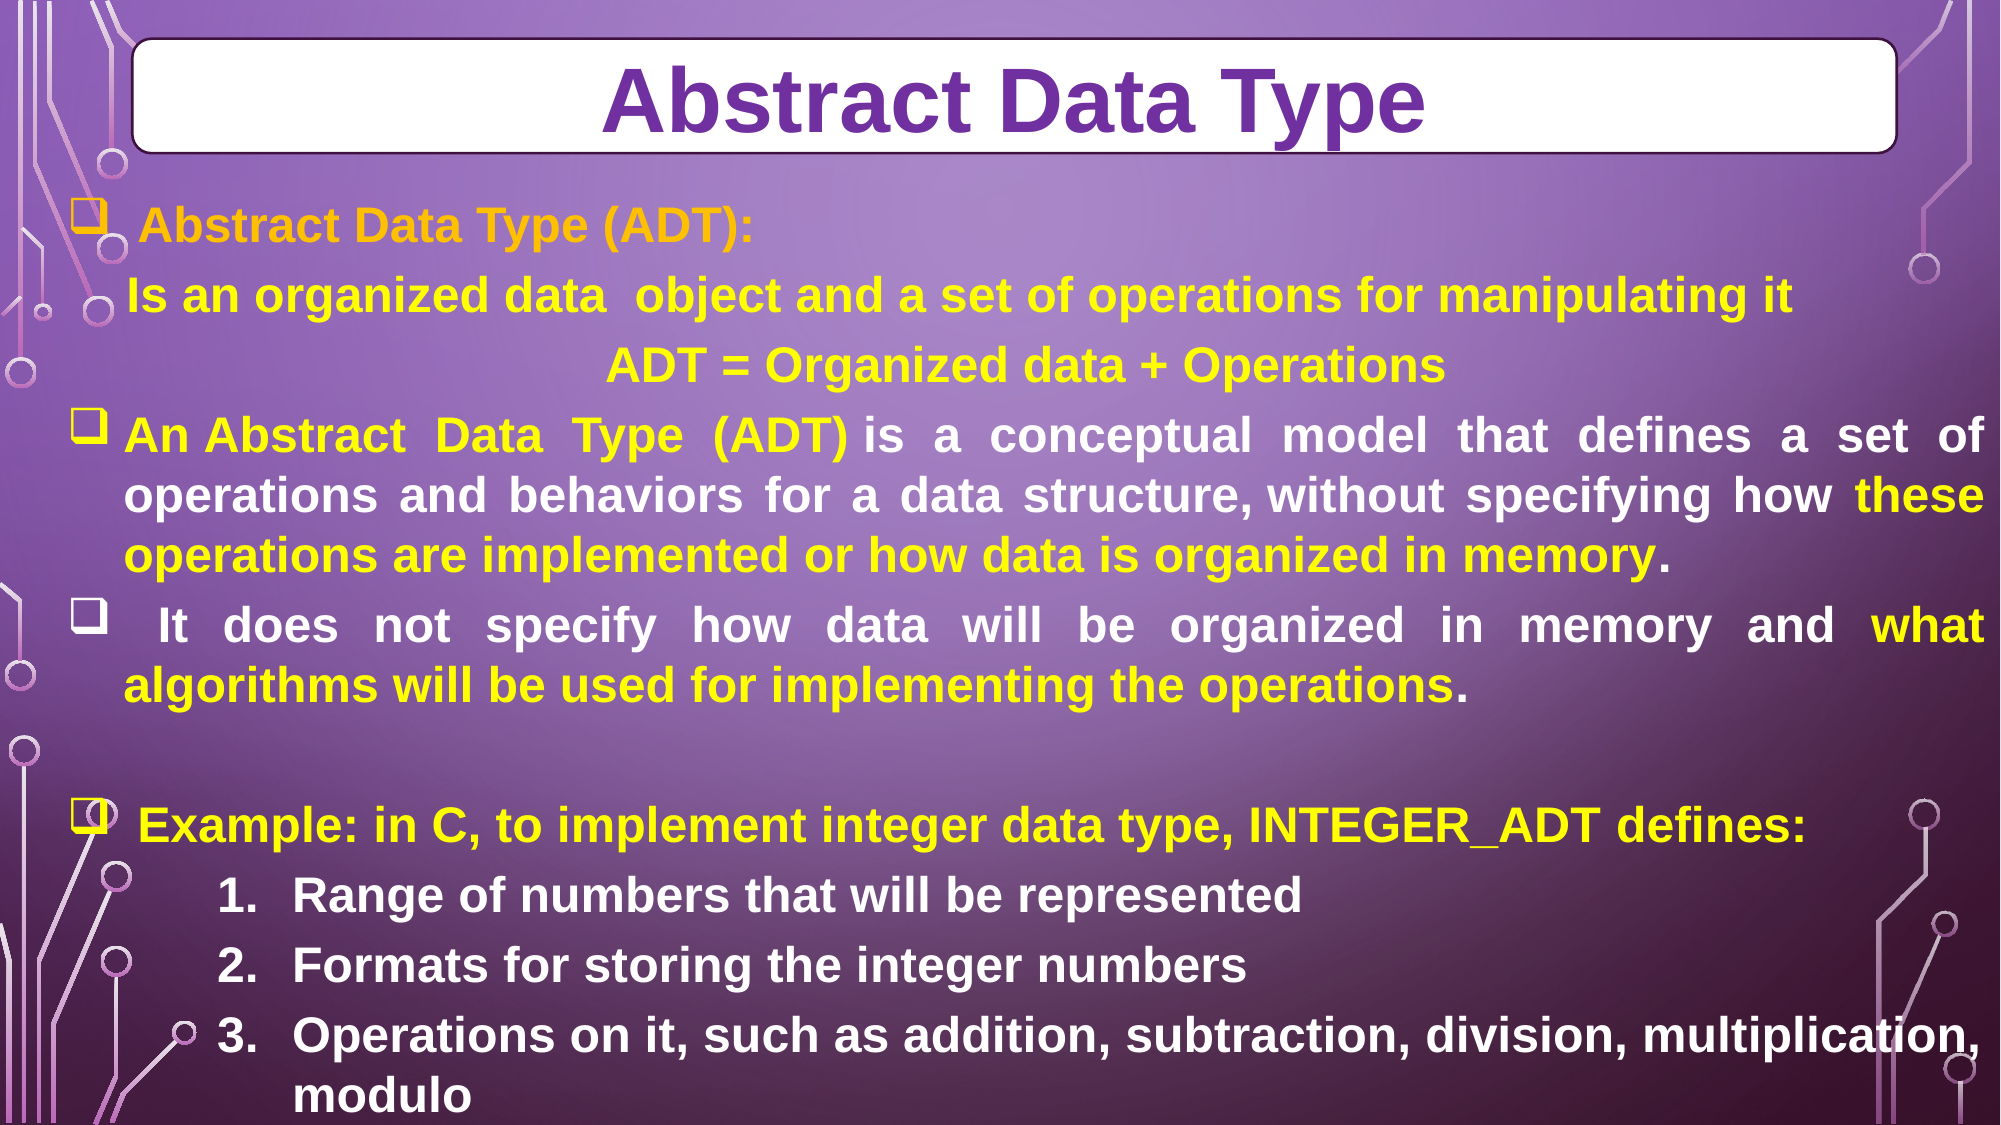

Abstract Data Type
 Abstract Data Type (ADT):
Is an organized data  object and a set of operations for manipulating it
ADT = Organized data + Operations
An Abstract Data Type (ADT) is a conceptual model that defines a set of operations and behaviors for a data structure, without specifying how these operations are implemented or how data is organized in memory.
 It does not specify how data will be organized in memory and what algorithms will be used for implementing the operations.

 Example: in C, to implement integer data type, INTEGER_ADT defines:
Range of numbers that will be represented
Formats for storing the integer numbers
Operations on it, such as addition, subtraction, division, multiplication, modulo